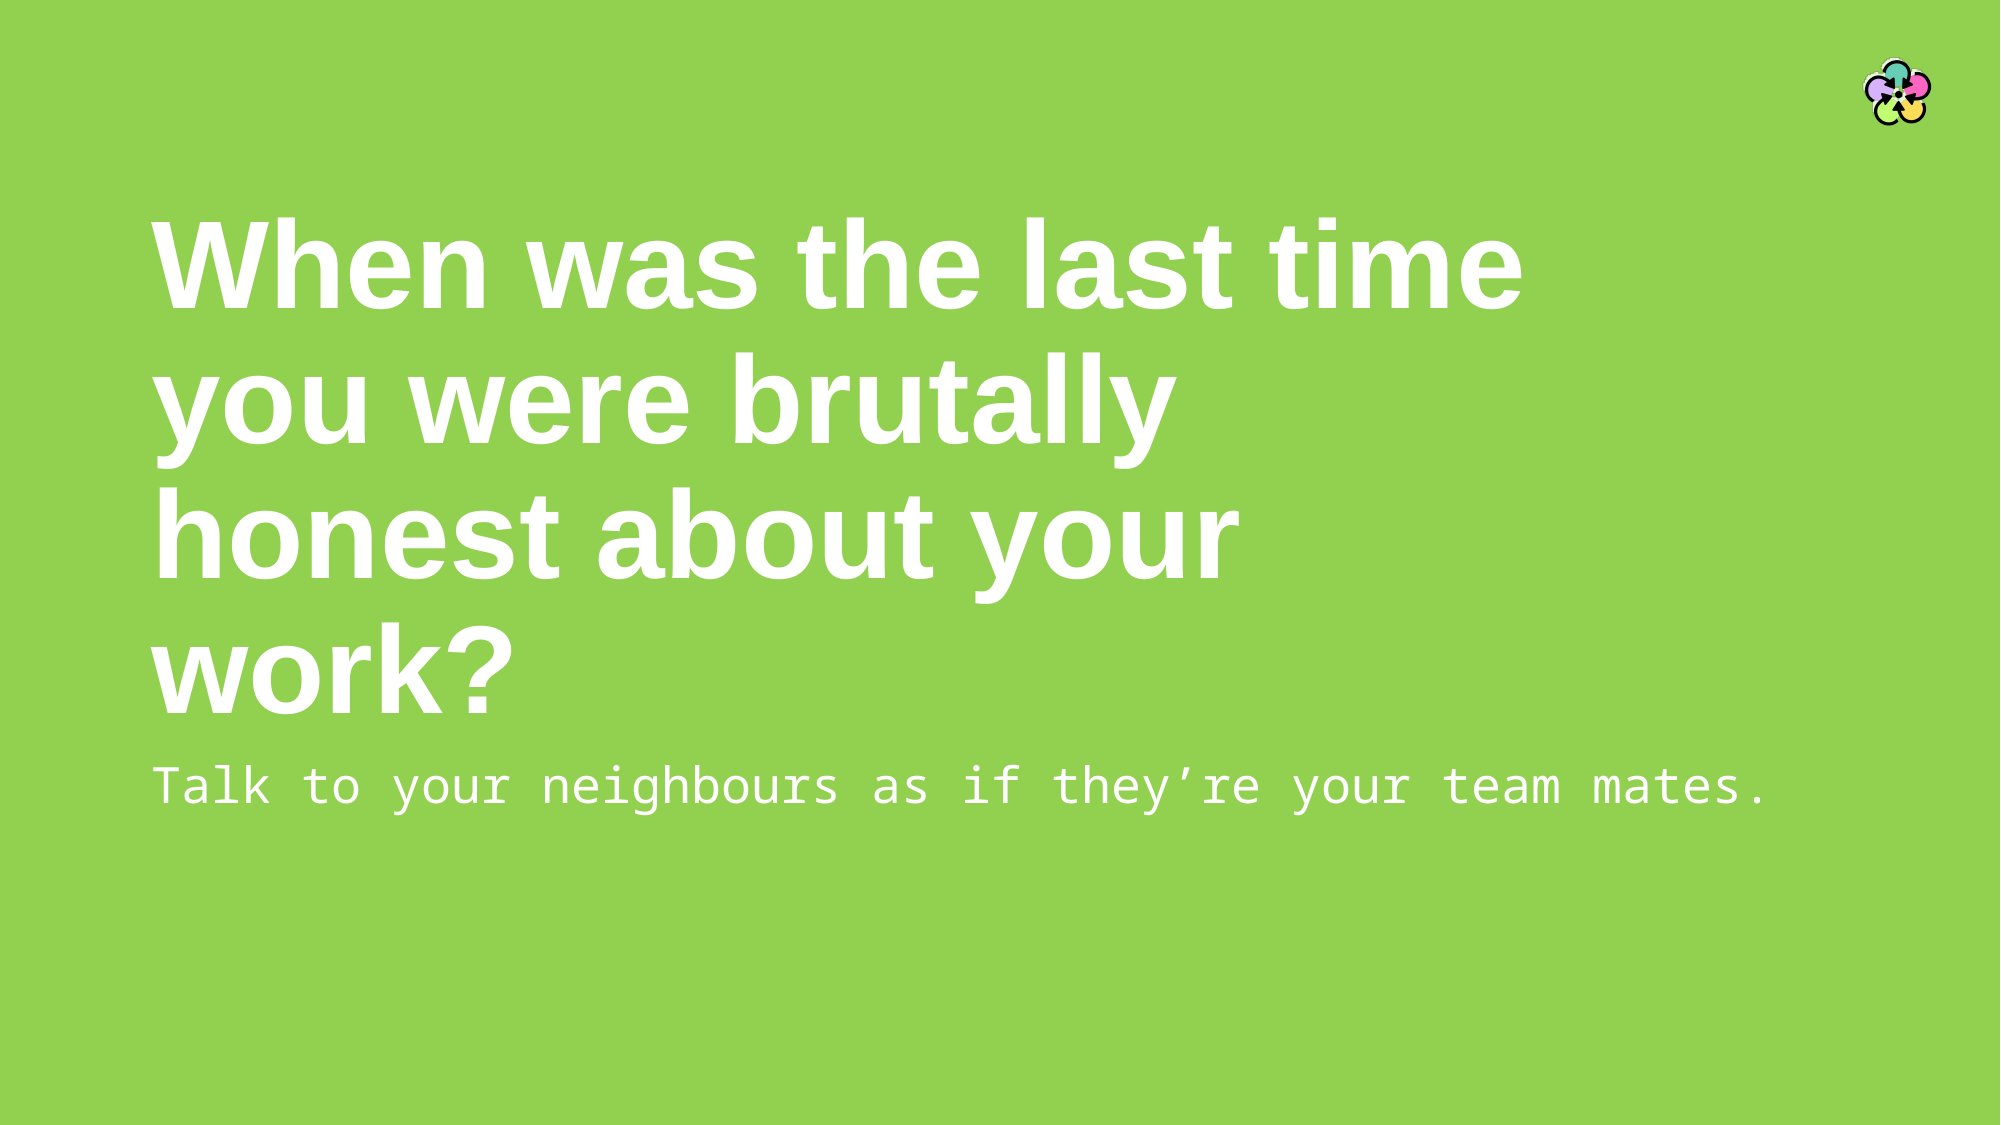

# When was the last time you were brutally honest about your work?
Talk to your neighbours as if they’re your team mates.